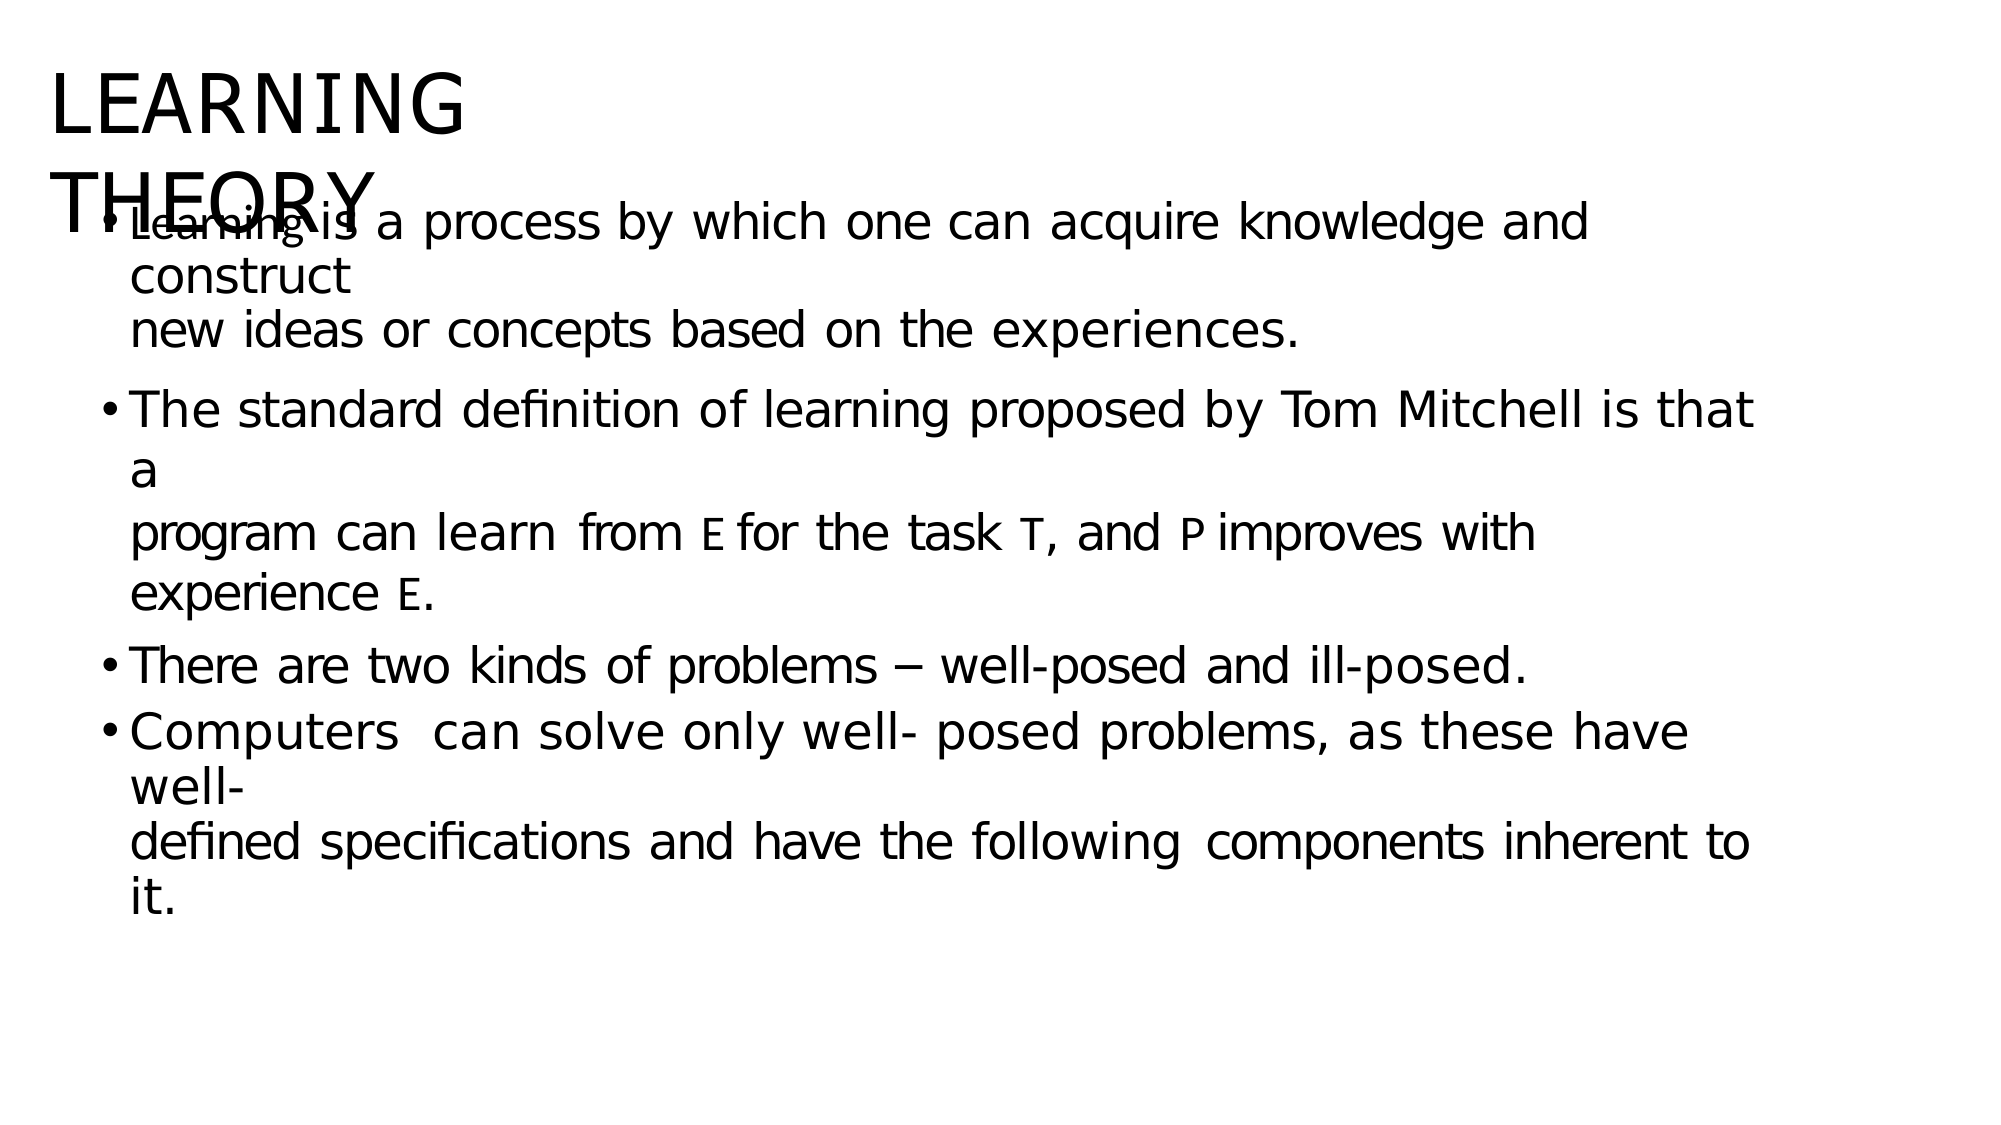

# LEARNING THEORY
Learning is a process by which one can acquire knowledge and construct
new ideas or concepts based on the experiences.
The standard definition of learning proposed by Tom Mitchell is that a
program can learn from E for the task T, and P improves with experience E.
There are two kinds of problems – well-posed and ill-posed.
Computers	can solve only well- posed problems, as these have well-
defined specifications and have the following components inherent to it.